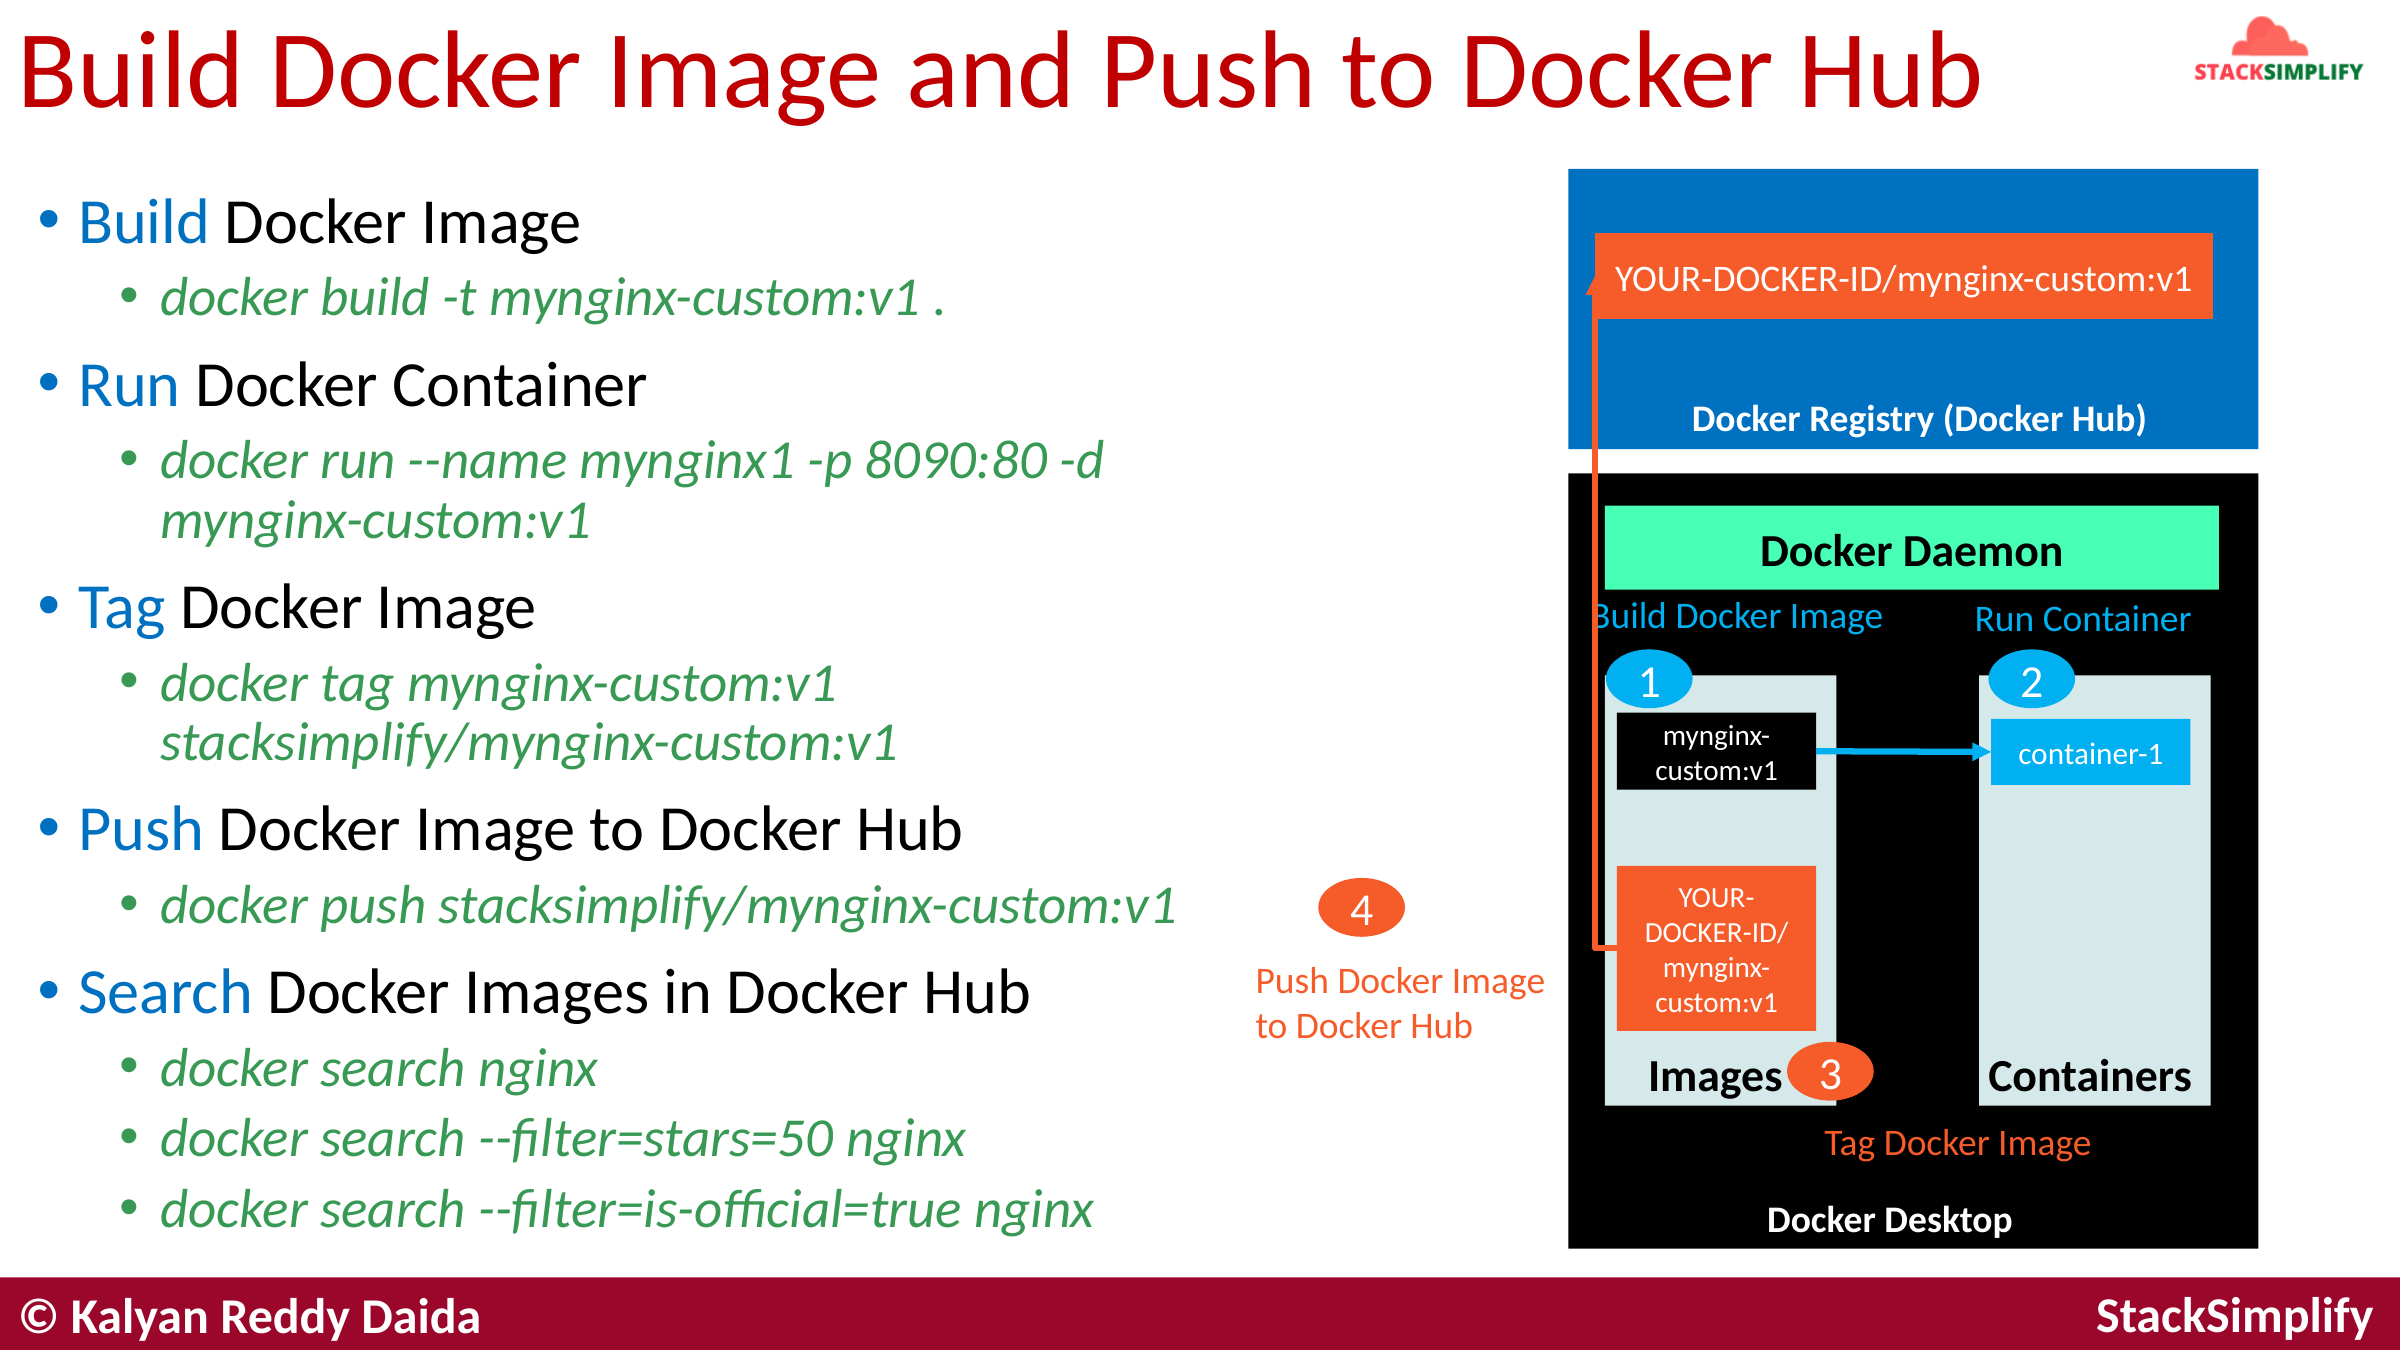

# Build Docker Image and Push to Docker Hub

Build Docker Image
docker build -t mynginx-custom:v1 .
Run Docker Container
docker run --name mynginx1 -p 8090:80 -d mynginx-custom:v1
Tag Docker Image
docker tag mynginx-custom:v1 stacksimplify/mynginx-custom:v1
Push Docker Image to Docker Hub
docker push stacksimplify/mynginx-custom:v1
Search Docker Images in Docker Hub
docker search nginx
docker search --filter=stars=50 nginx
docker search --filter=is-official=true nginx

YOUR-DOCKER-ID/mynginx-custom:v1
Docker Registry (Docker Hub)

Docker Daemon
Build Docker Image
Run Container
1
2

mynginx-custom:v1
container-1
YOUR-DOCKER-ID/mynginx-custom:v1
4
Push Docker Image
to Docker Hub
Containers
Images
3
Tag Docker Image
Docker Desktop
© Kalyan Reddy Daida